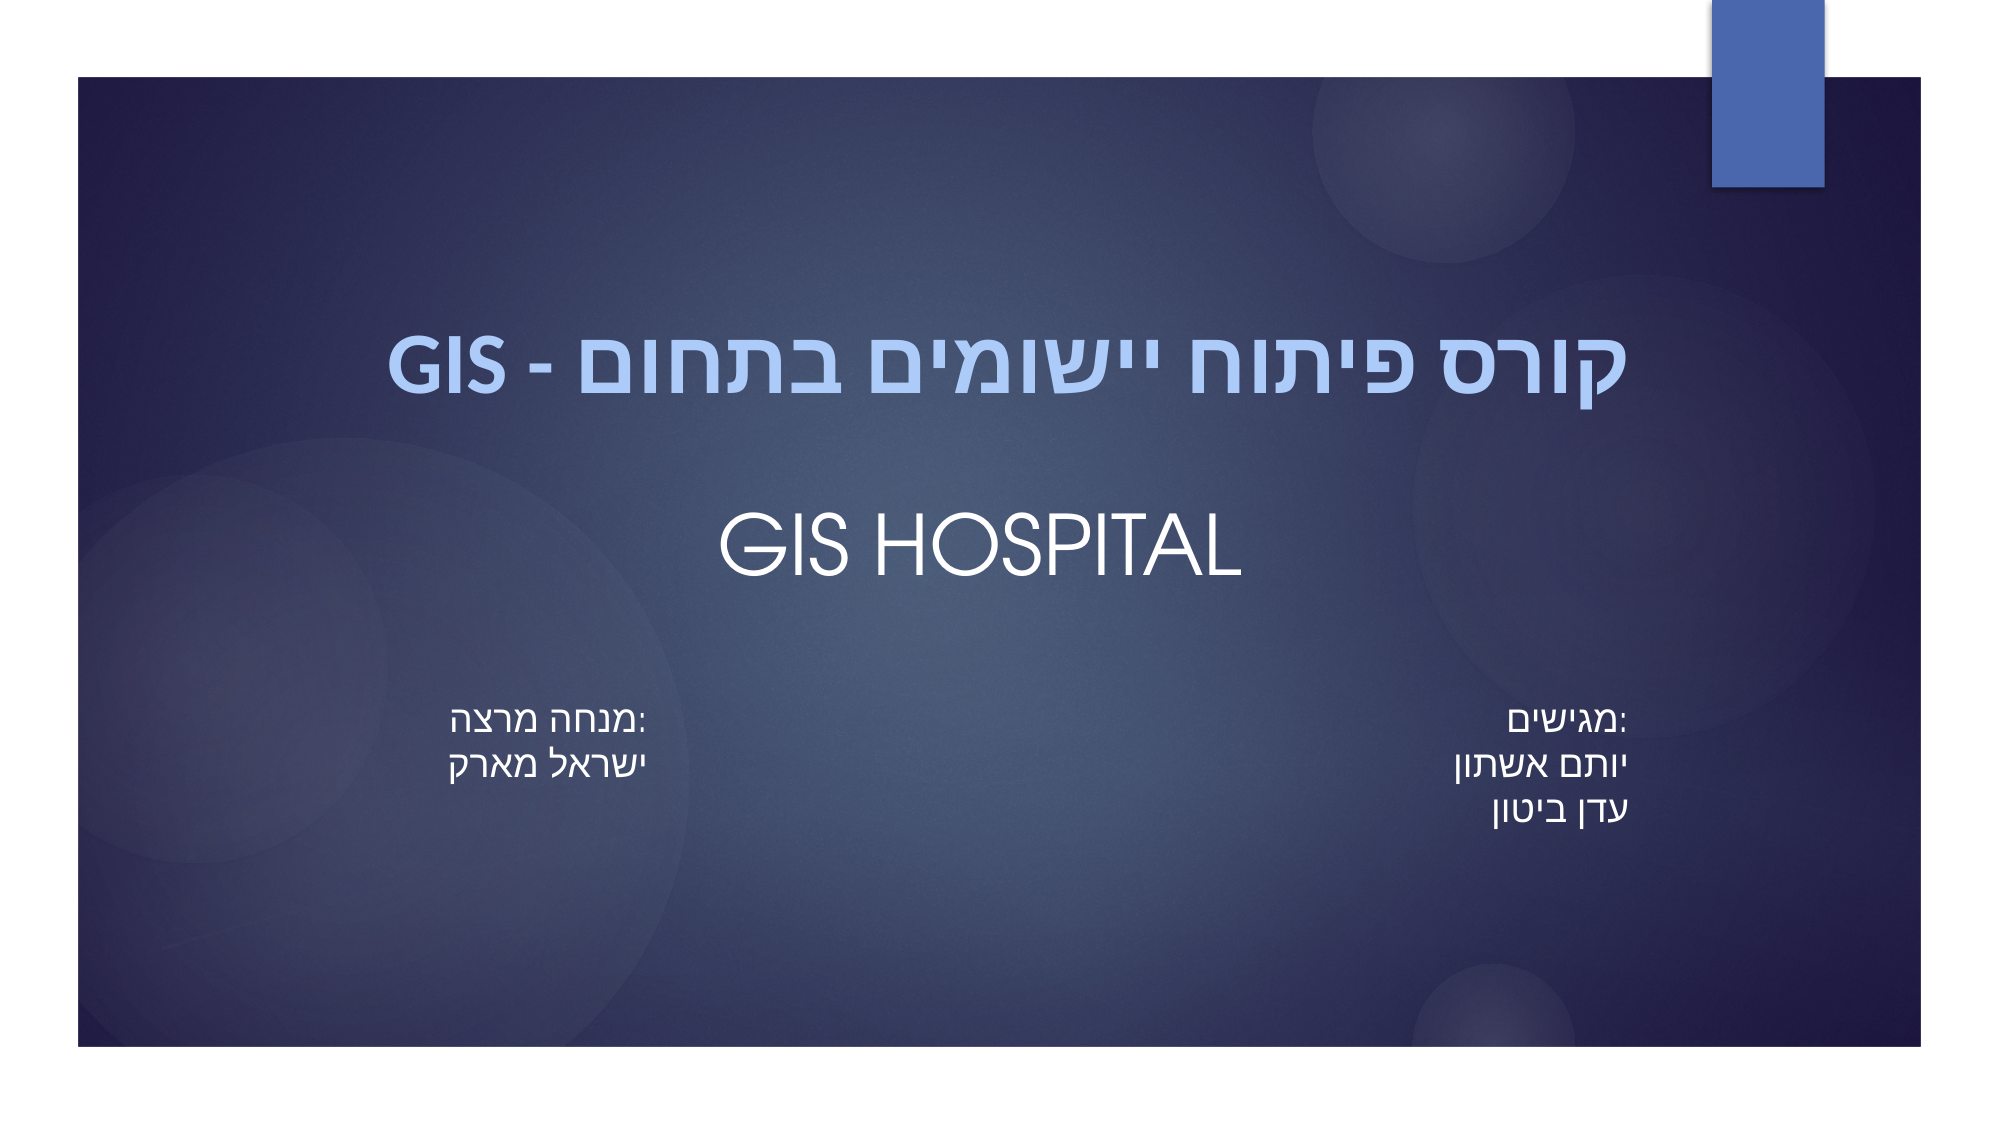

# קורס פיתוח יישומים בתחום - GIS
GIS Hospital
מנחה מרצה:
ישראל מארק
מגישים:
יותם אשתון
עדן ביטון